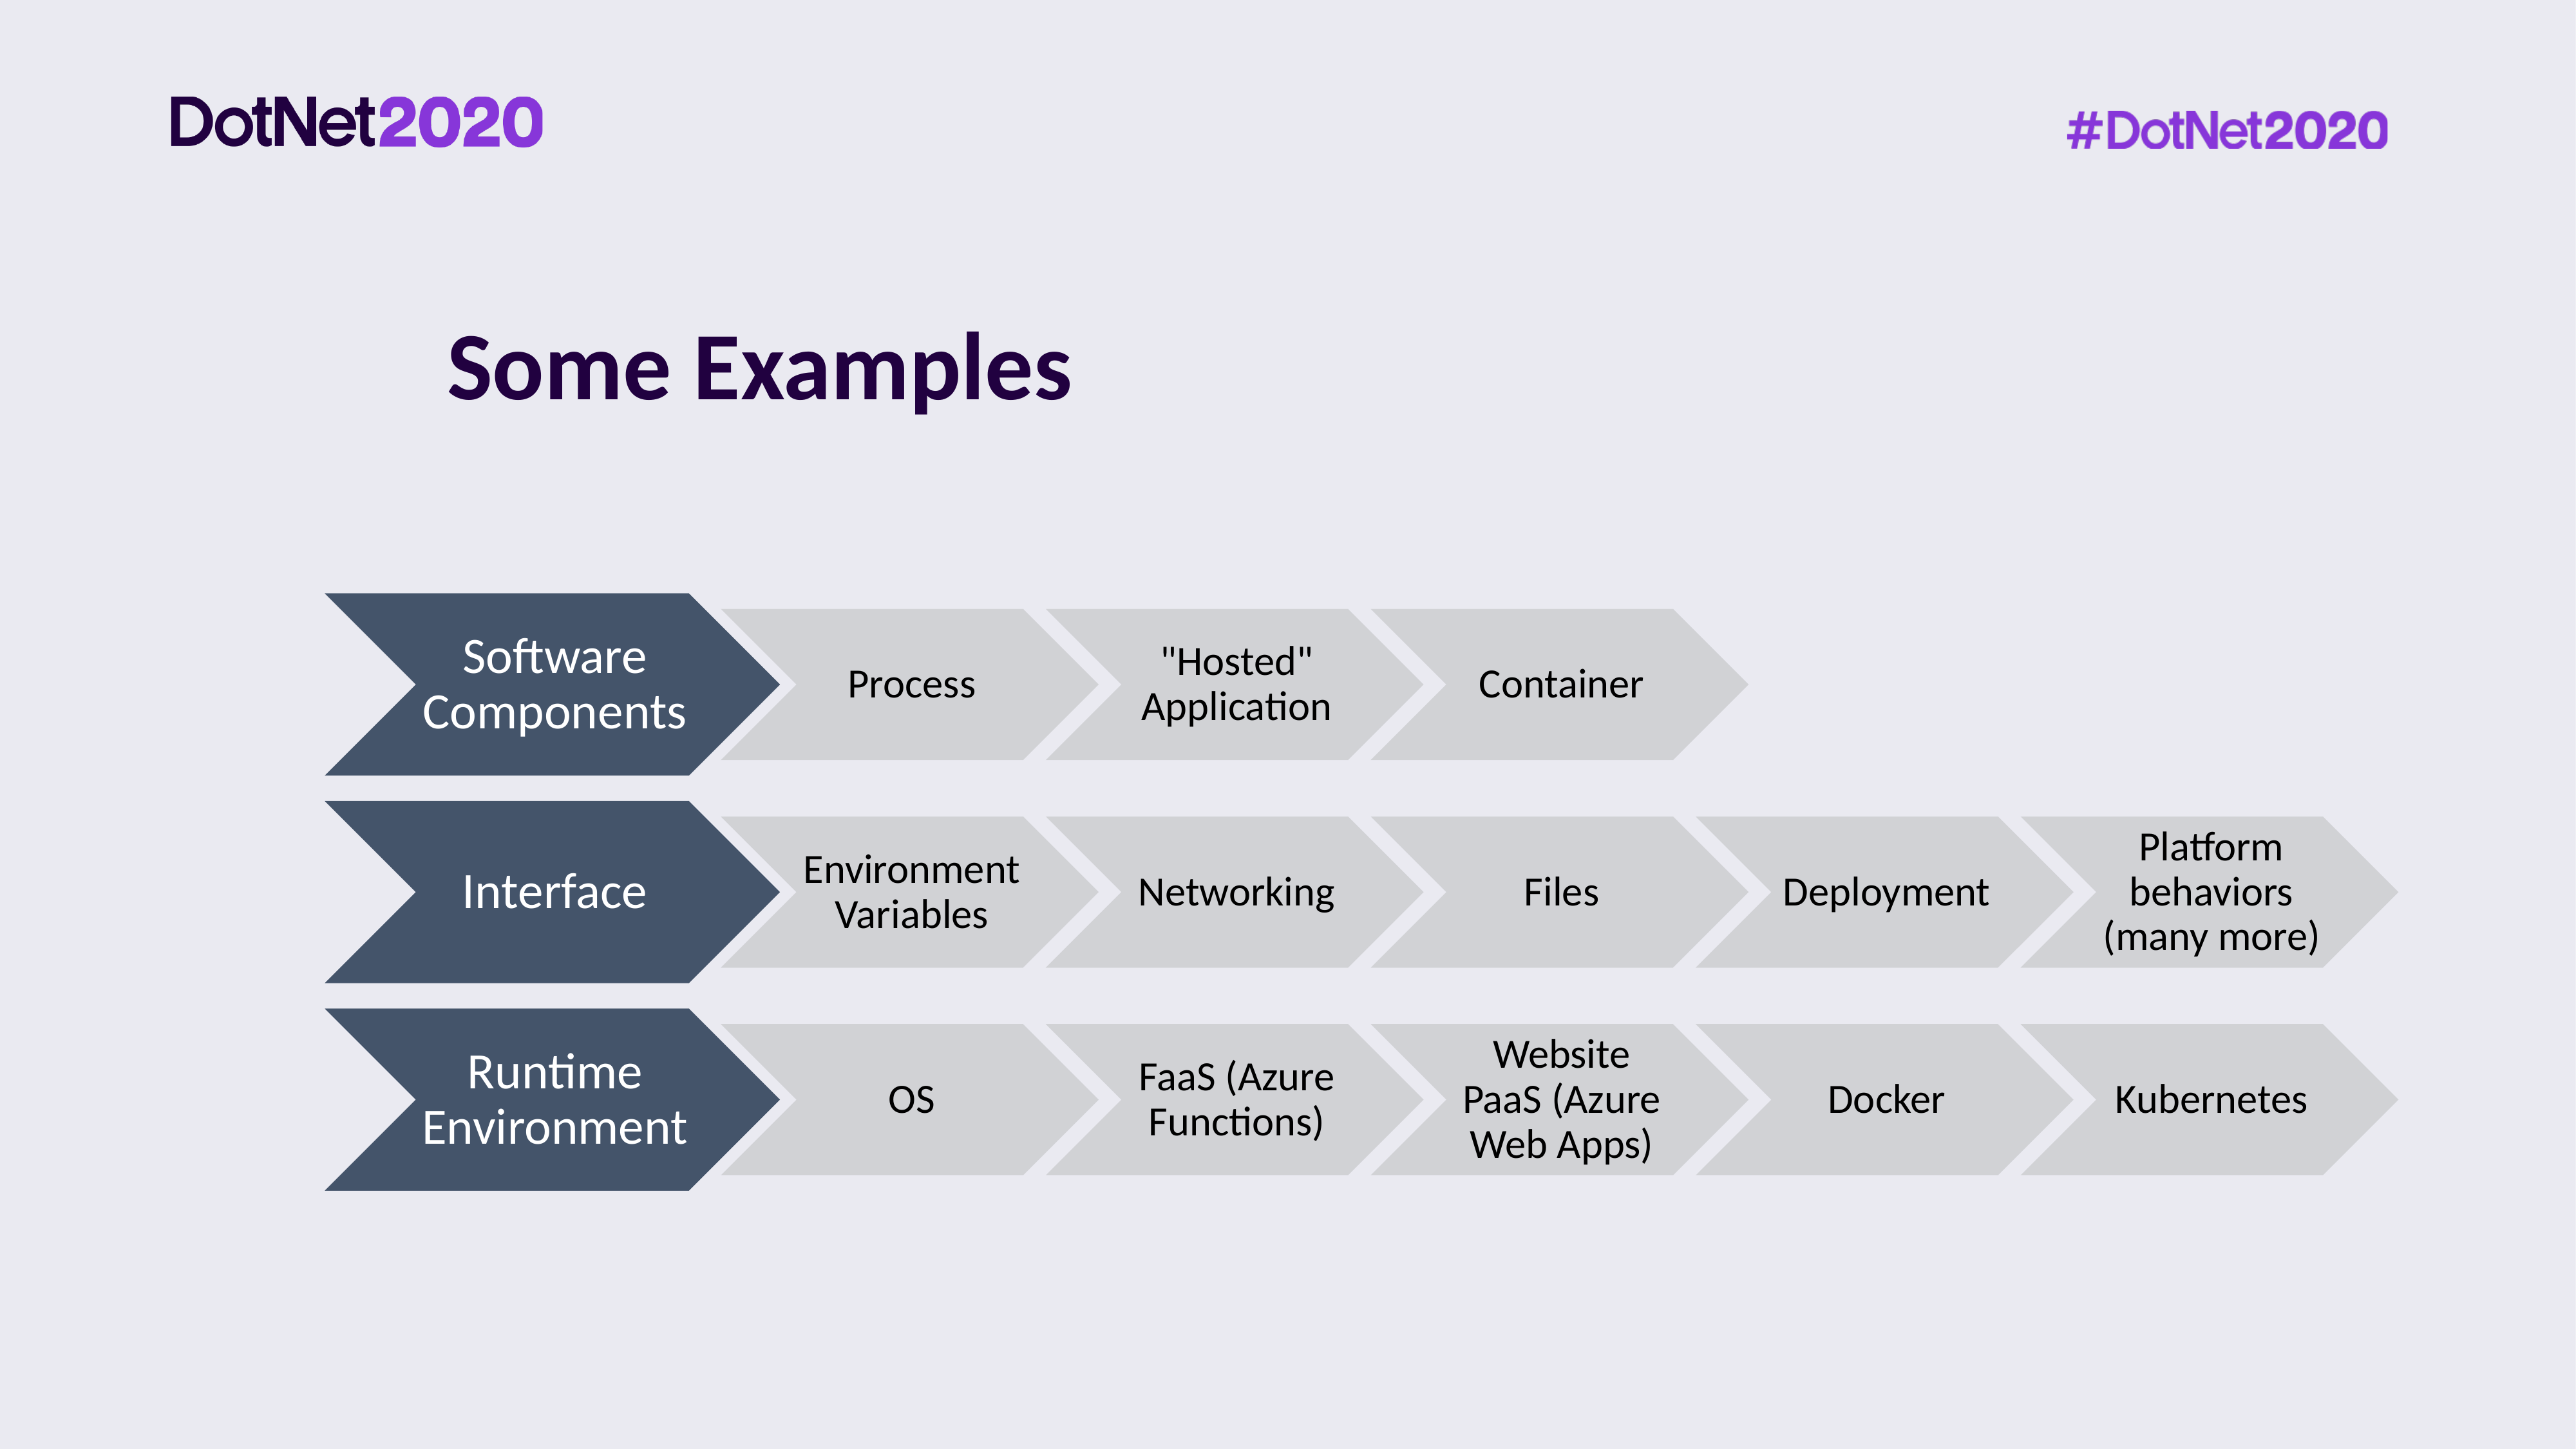

# Some Examples
Software Components
Process
"Hosted" Application
Container
Interface
Environment Variables
Networking
Files
Deployment
Platform behaviors (many more)
Runtime Environment
OS
FaaS (Azure Functions)
Website PaaS (Azure Web Apps)
Docker
Kubernetes